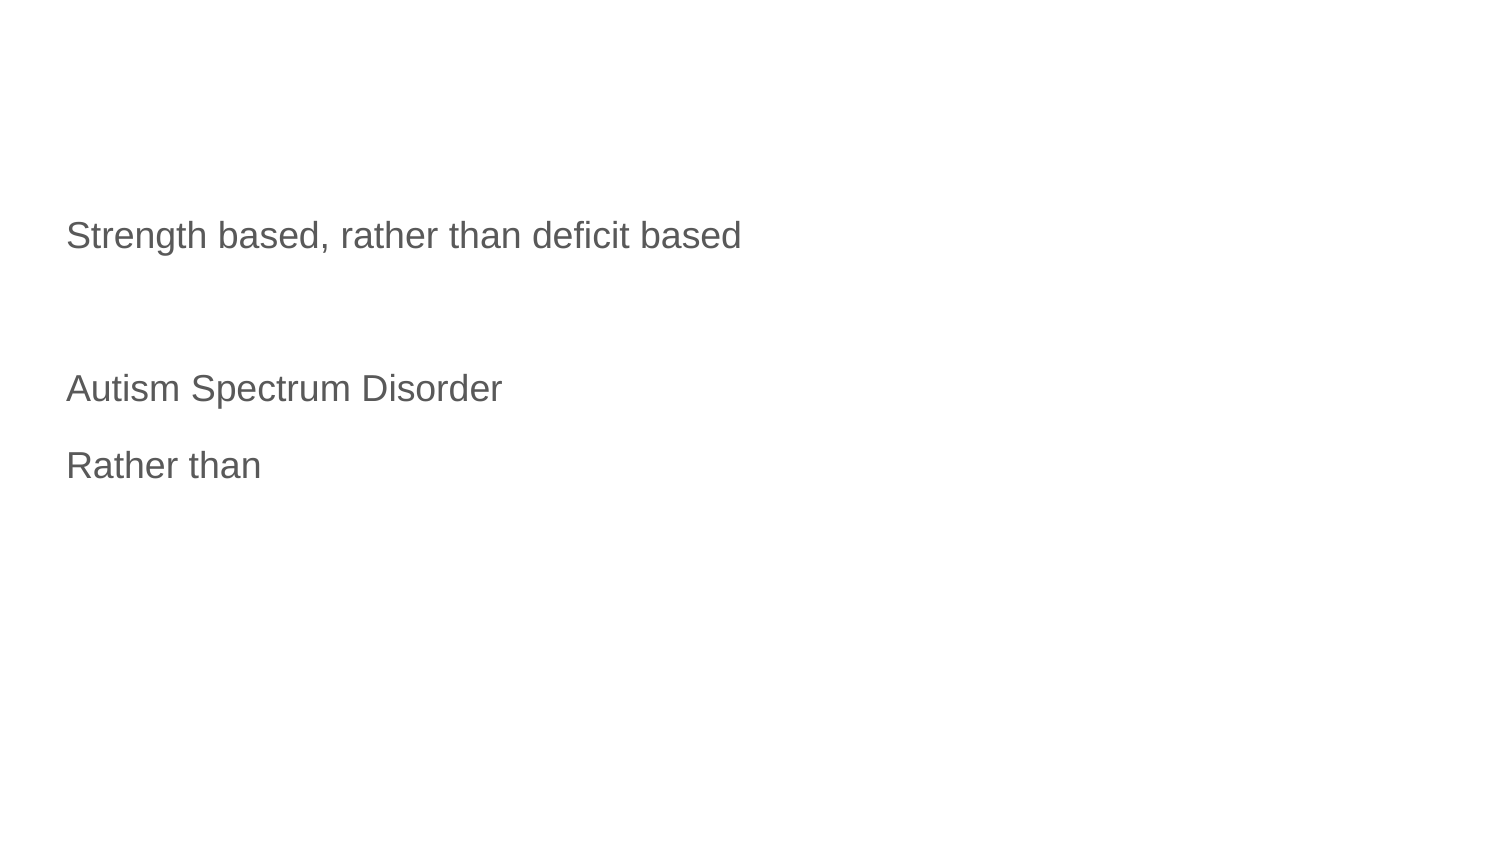

#
Strength based, rather than deficit based

Autism Spectrum Disorder
Rather than